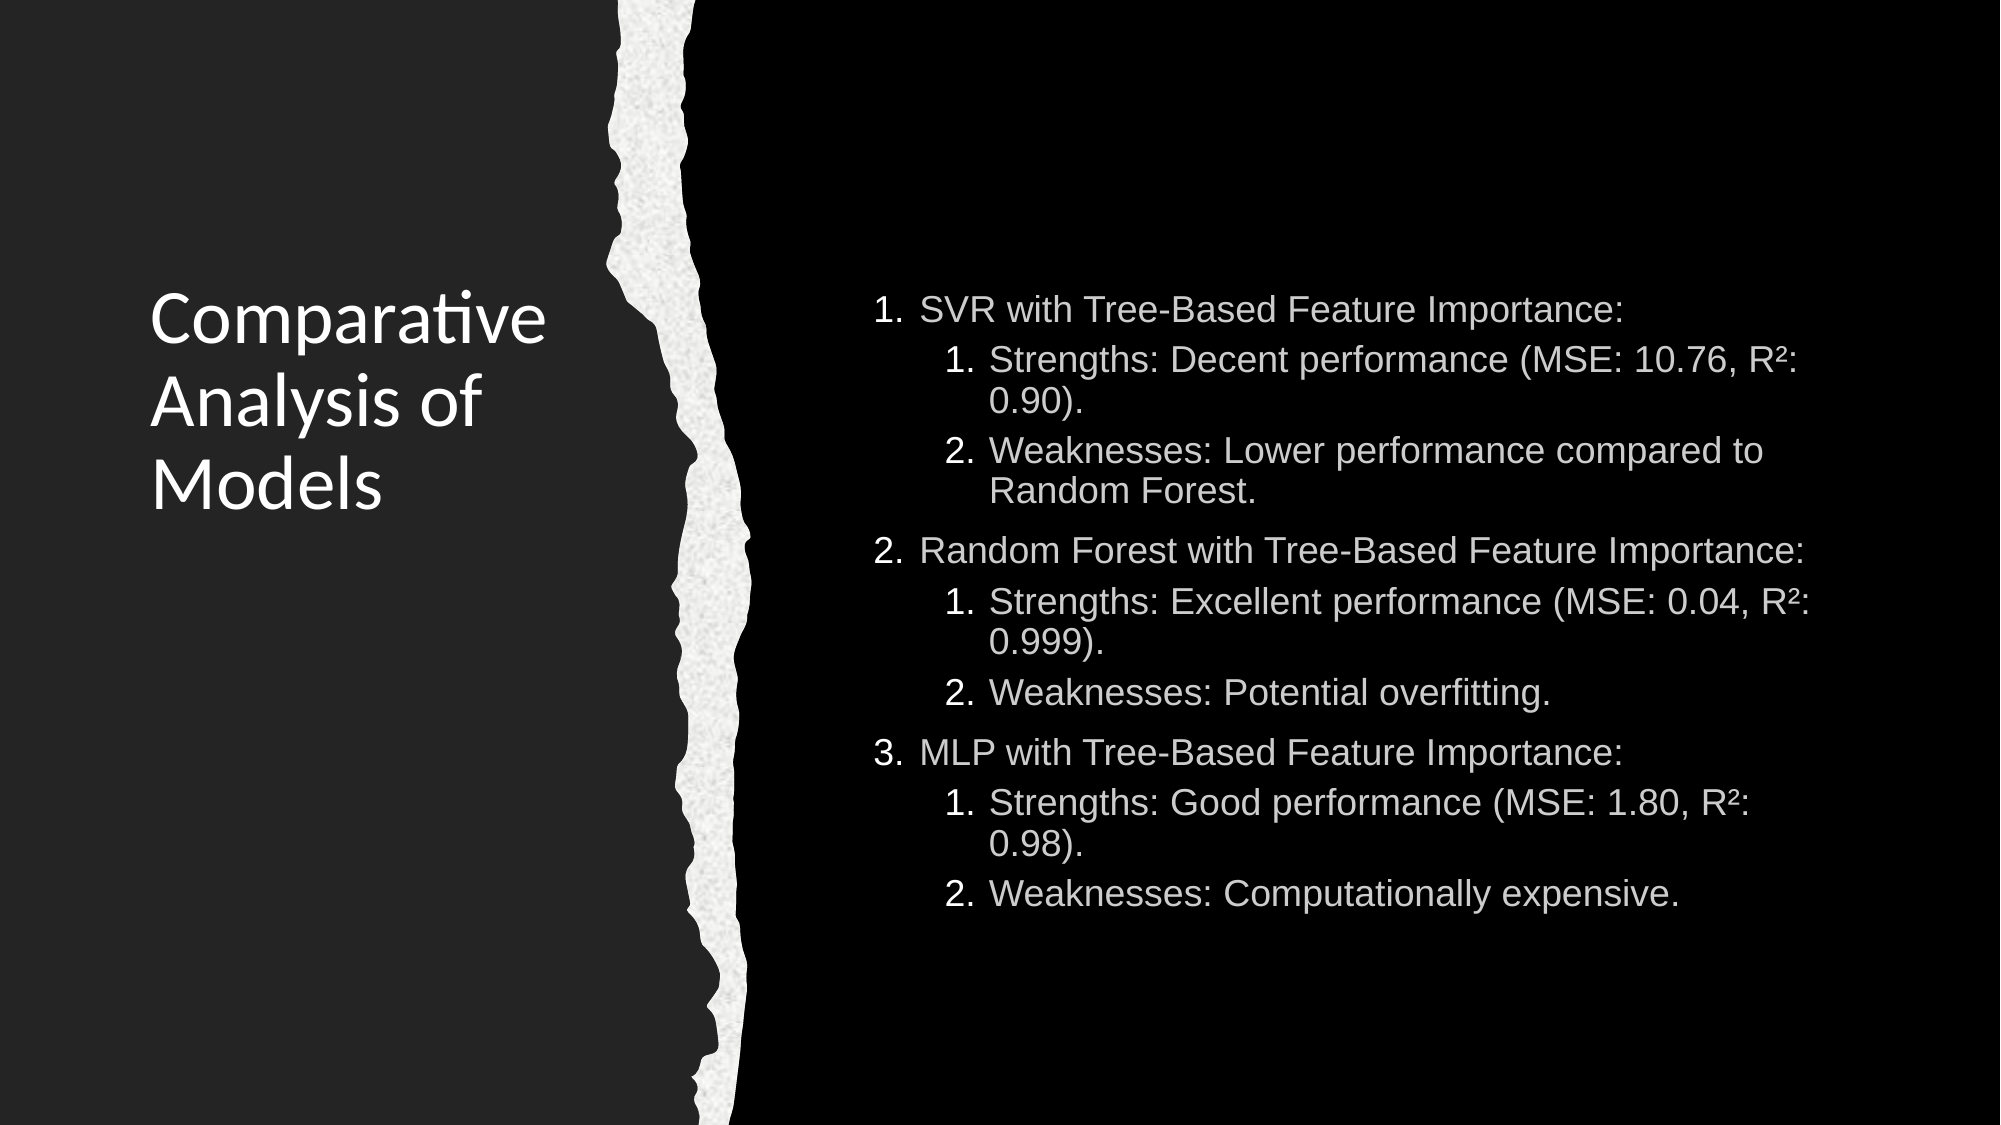

# Comparative Analysis of Models
 SVR with Tree-Based Feature Importance:
Strengths: Decent performance (MSE: 10.76, R²: 0.90).
Weaknesses: Lower performance compared to Random Forest.
 Random Forest with Tree-Based Feature Importance:
Strengths: Excellent performance (MSE: 0.04, R²: 0.999).
Weaknesses: Potential overfitting.
 MLP with Tree-Based Feature Importance:
Strengths: Good performance (MSE: 1.80, R²: 0.98).
Weaknesses: Computationally expensive.